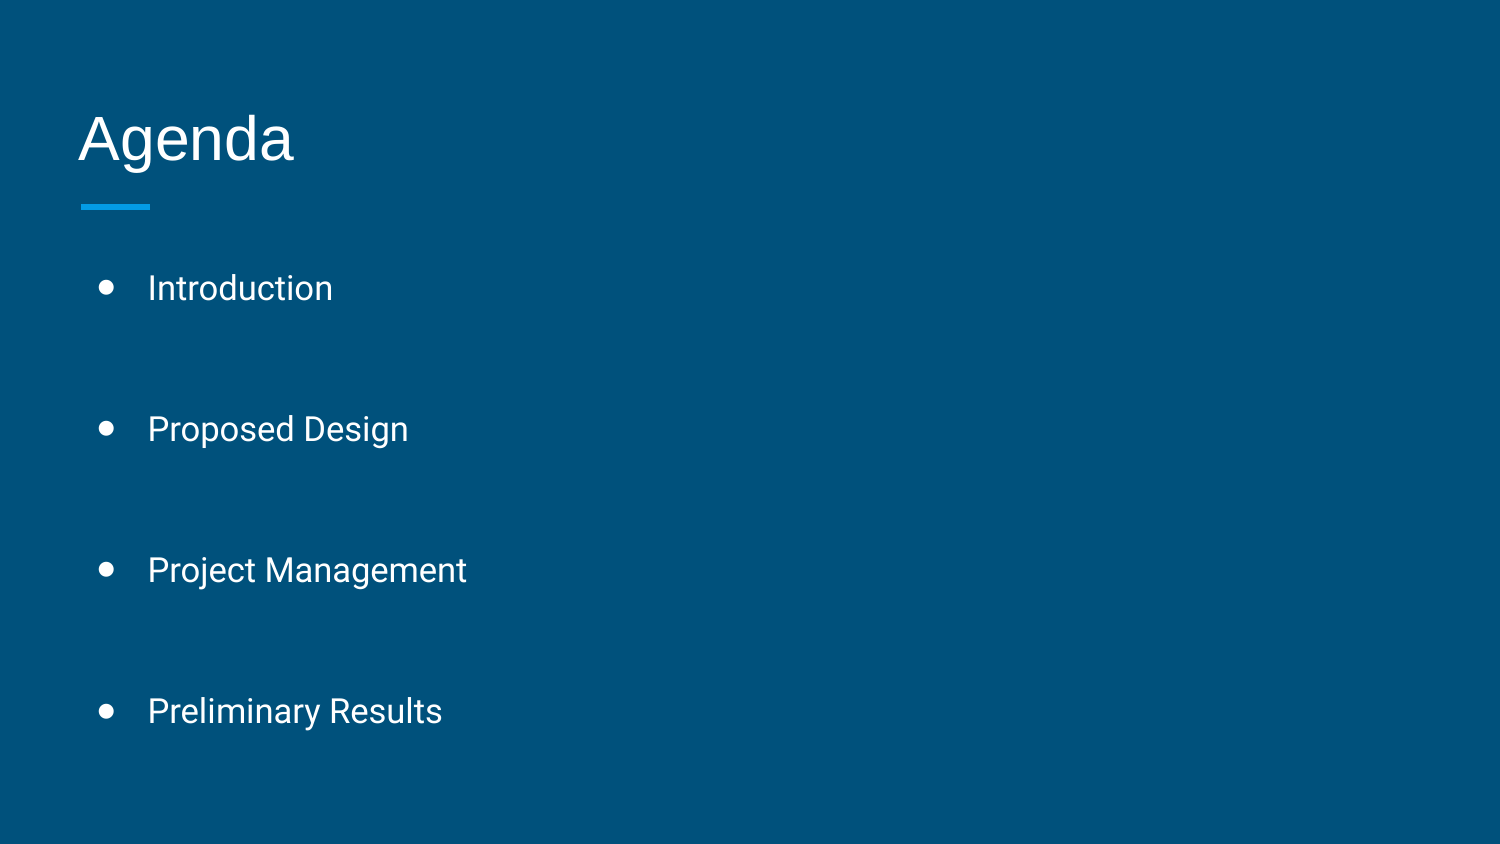

# Agenda
Introduction

Proposed Design

Project Management

Preliminary Results